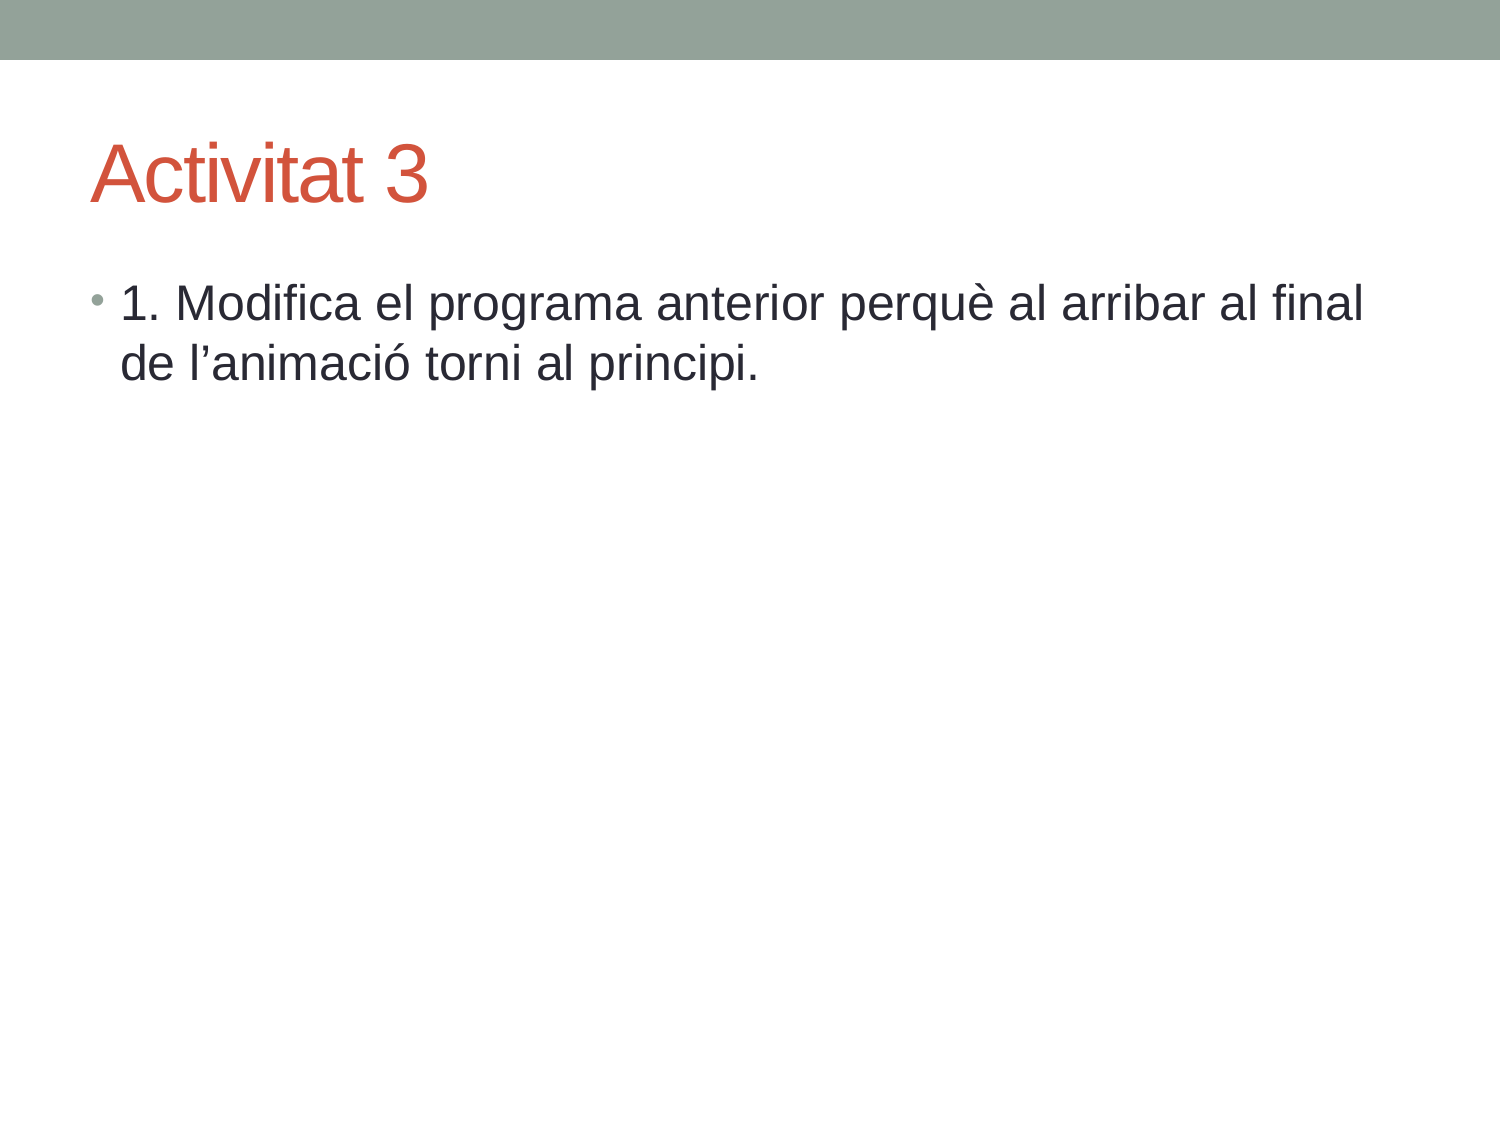

# Activitat 3
1. Modifica el programa anterior perquè al arribar al final de l’animació torni al principi.